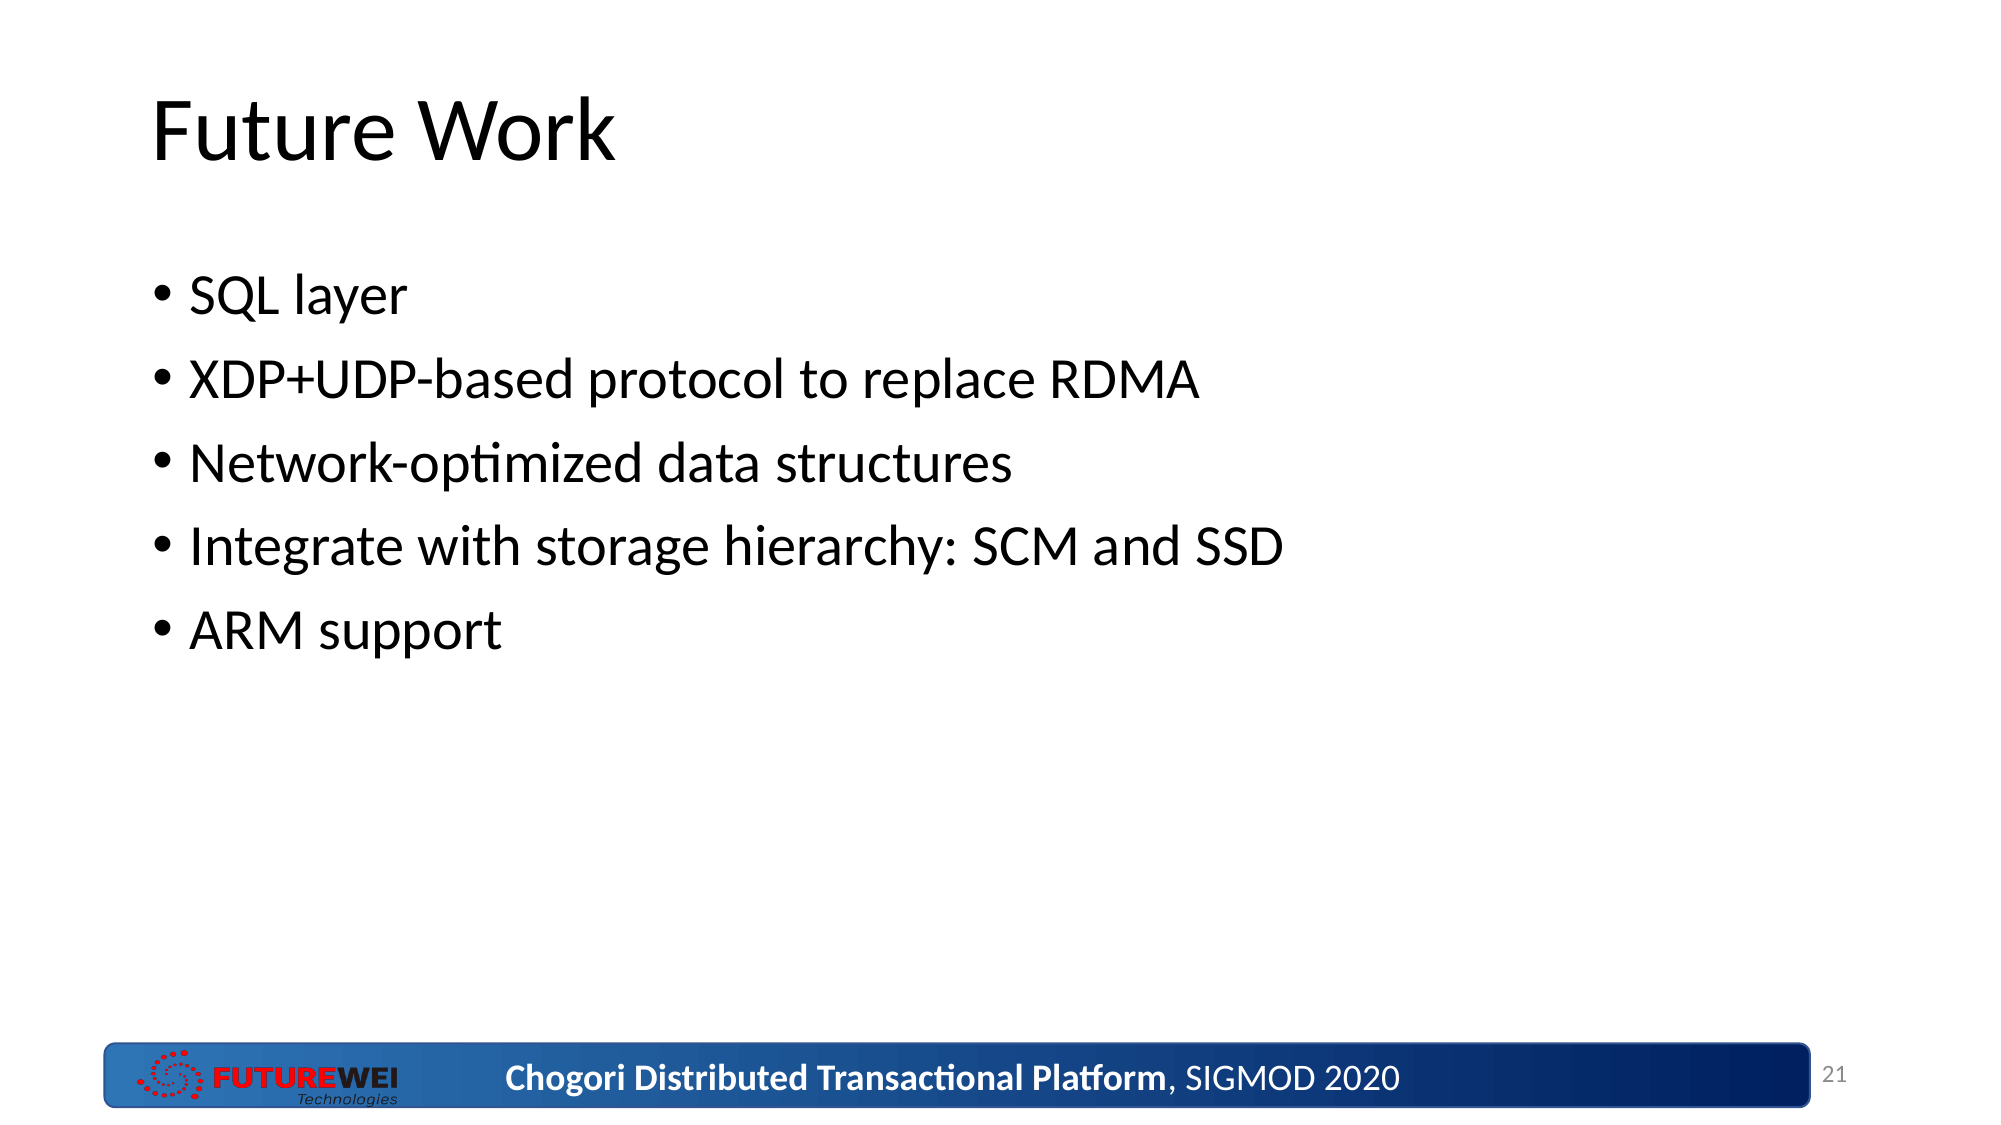

# Future Work
SQL layer
XDP+UDP-based protocol to replace RDMA
Network-optimized data structures
Integrate with storage hierarchy: SCM and SSD
ARM support
21